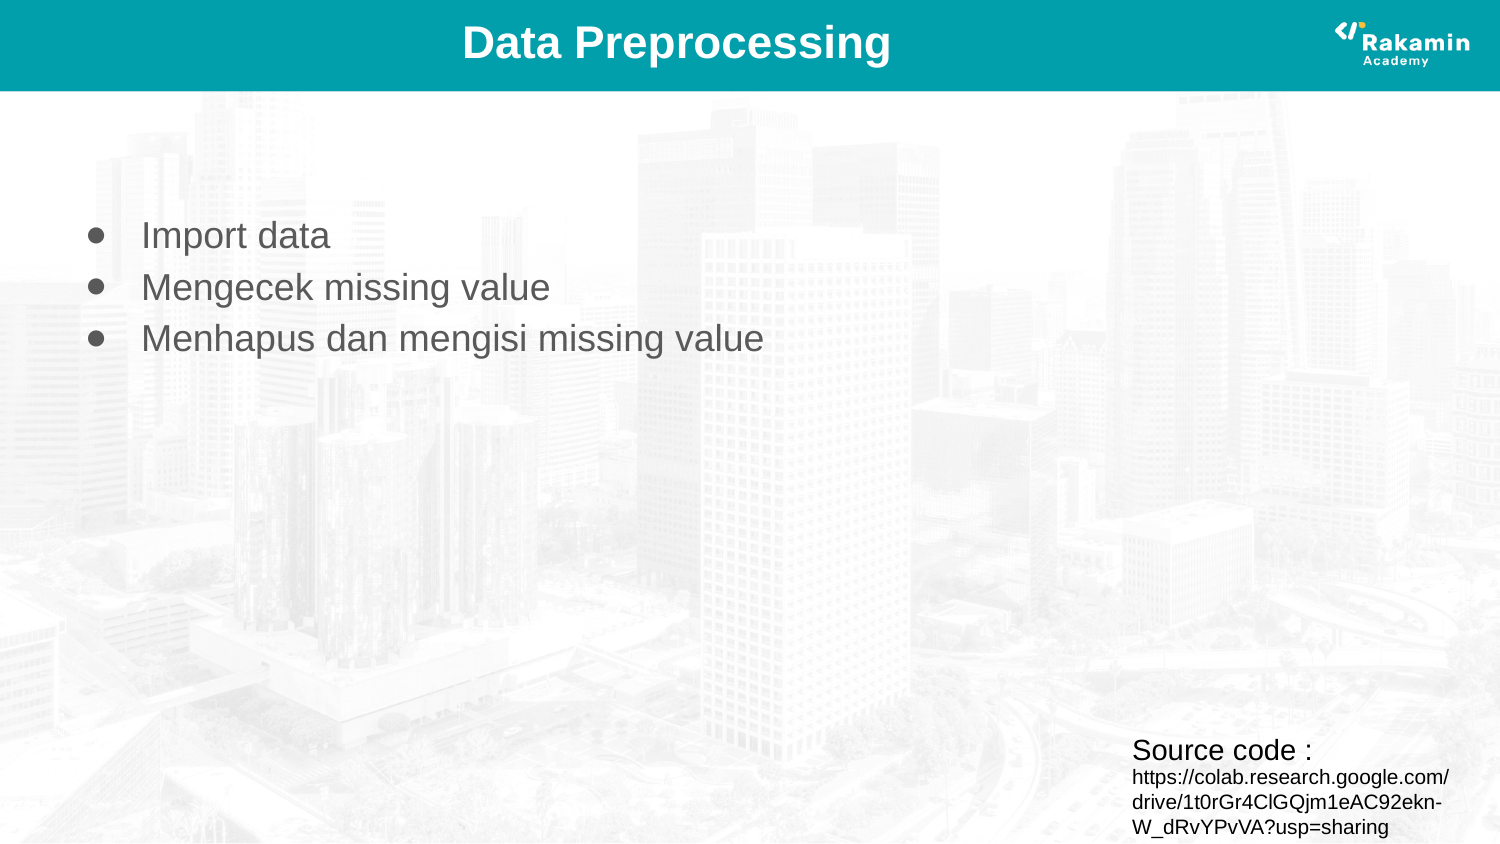

# Data Preprocessing
Import data
Mengecek missing value
Menhapus dan mengisi missing value
Source code :
https://colab.research.google.com/drive/1t0rGr4ClGQjm1eAC92ekn-W_dRvYPvVA?usp=sharing